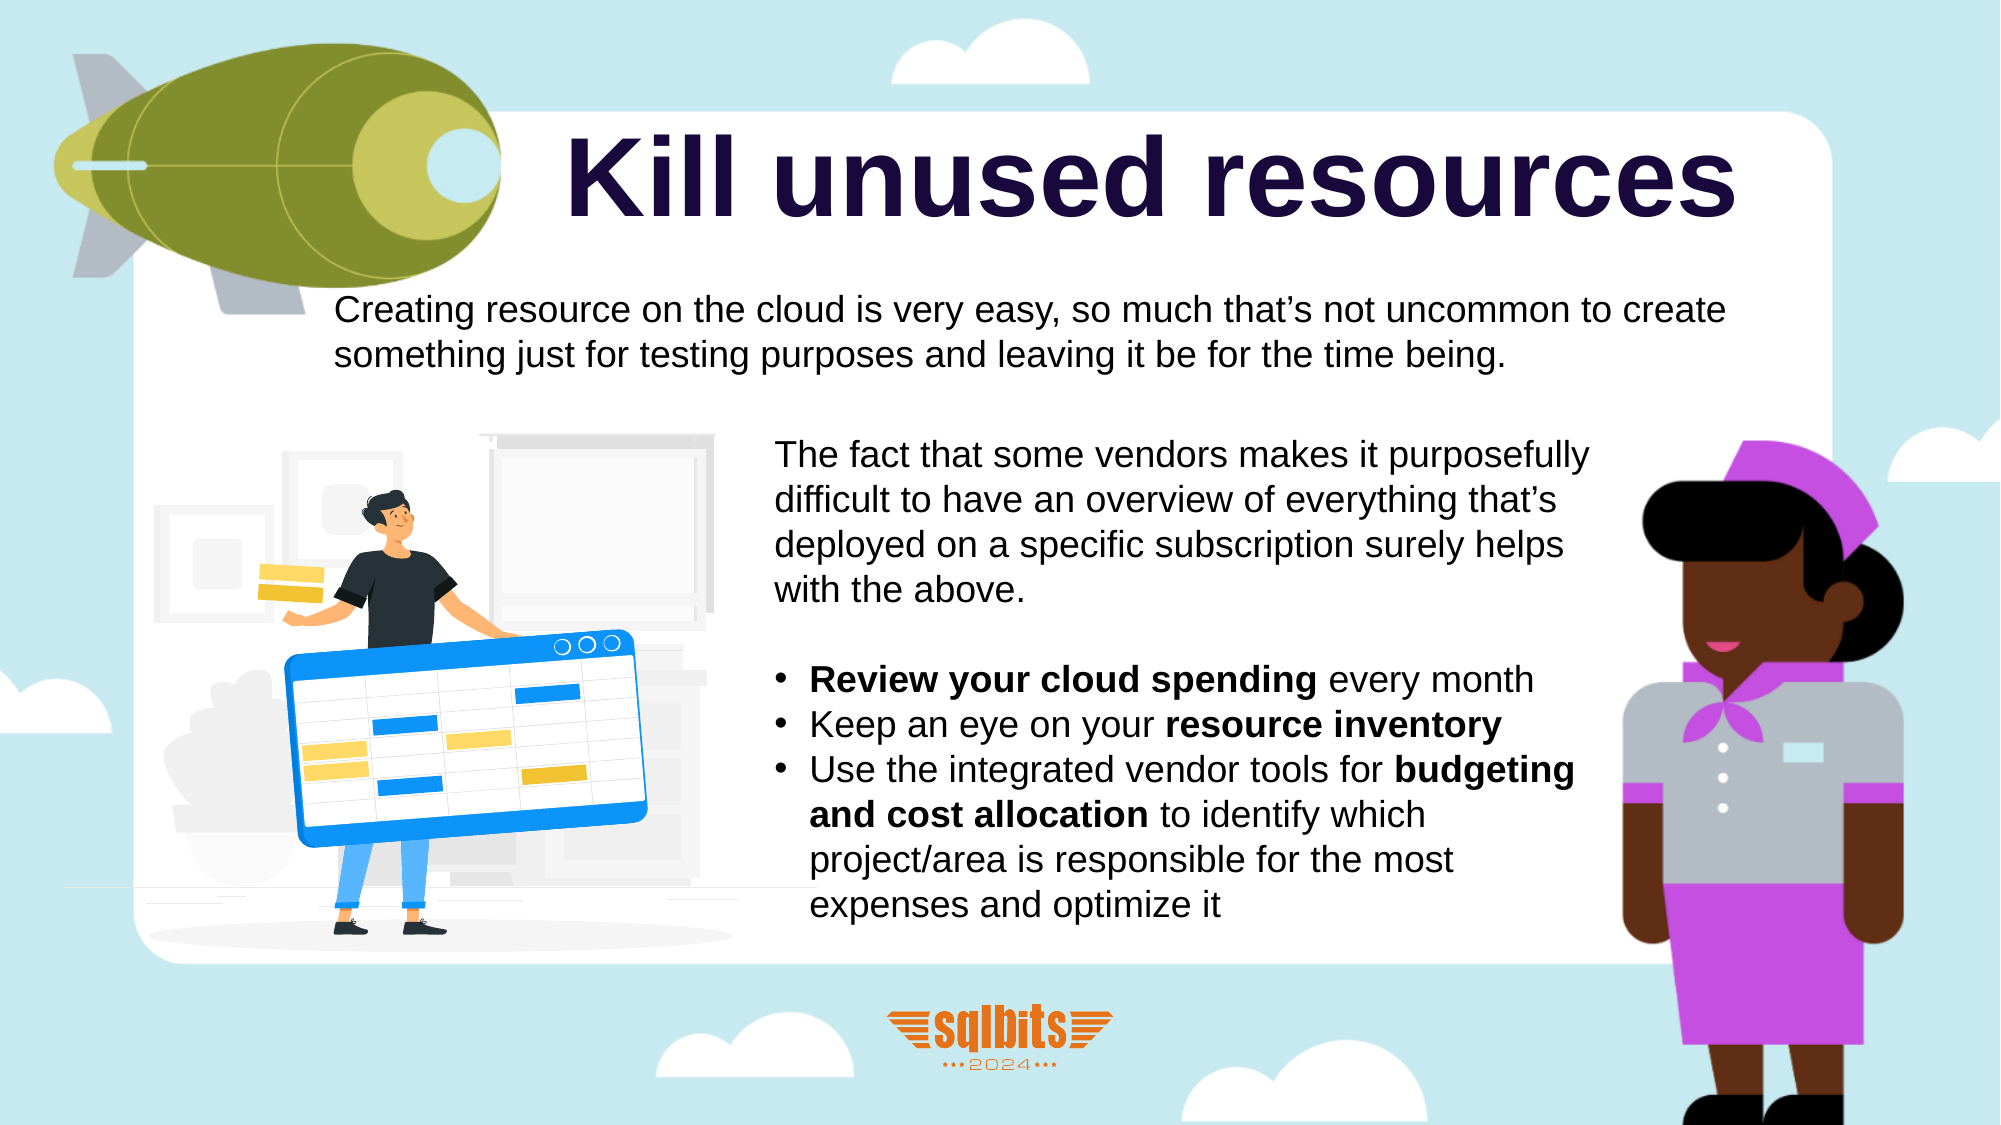

# Kill unused resources
Creating resource on the cloud is very easy, so much that’s not uncommon to create something just for testing purposes and leaving it be for the time being.
The fact that some vendors makes it purposefully difficult to have an overview of everything that’s deployed on a specific subscription surely helps with the above.

Review your cloud spending every month
Keep an eye on your resource inventory
Use the integrated vendor tools for budgeting and cost allocation to identify which project/area is responsible for the most expenses and optimize it